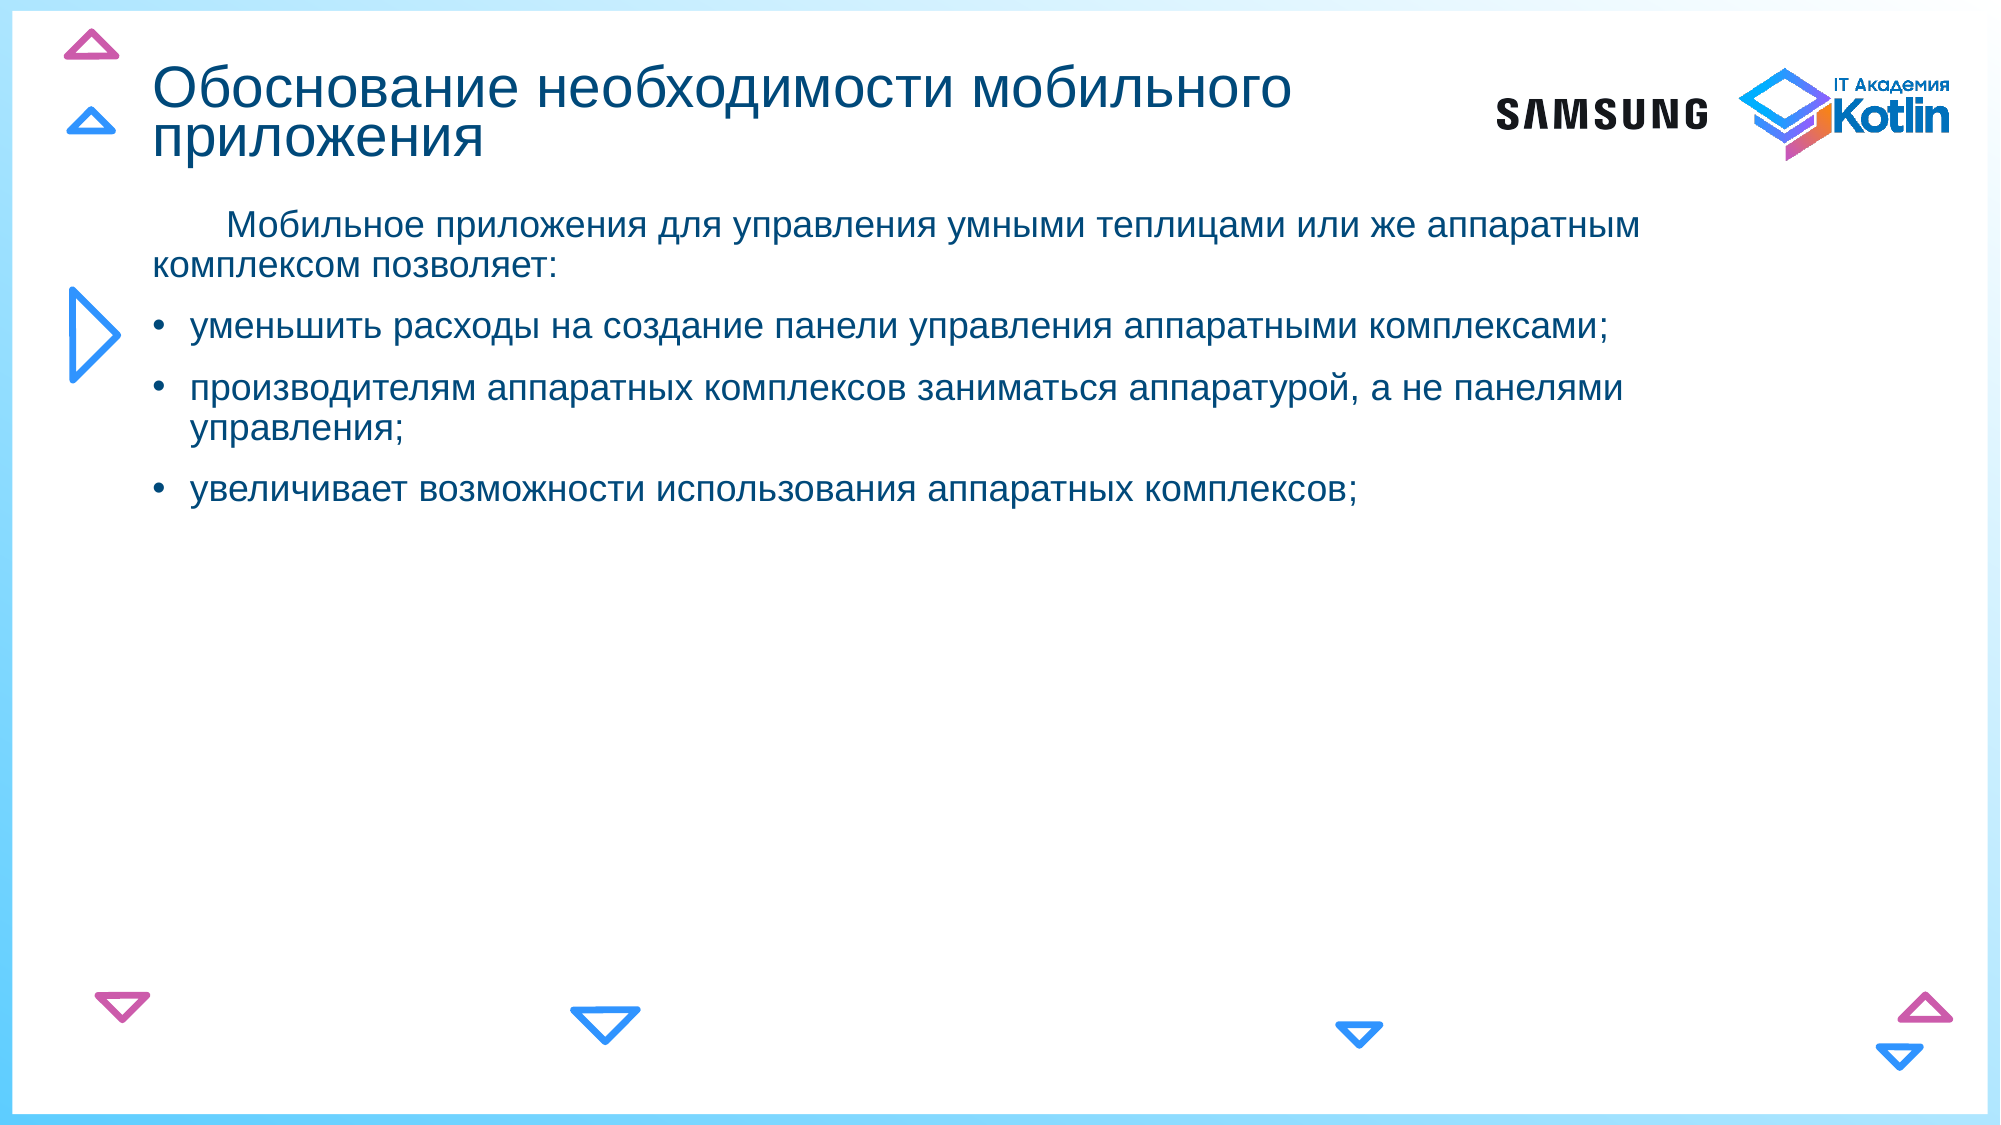

# Обоснование необходимости мобильного приложения
Мобильное приложения для управления умными теплицами или же аппаратным комплексом позволяет:
уменьшить расходы на создание панели управления аппаратными комплексами;
производителям аппаратных комплексов заниматься аппаратурой, а не панелями управления;
увеличивает возможности использования аппаратных комплексов;